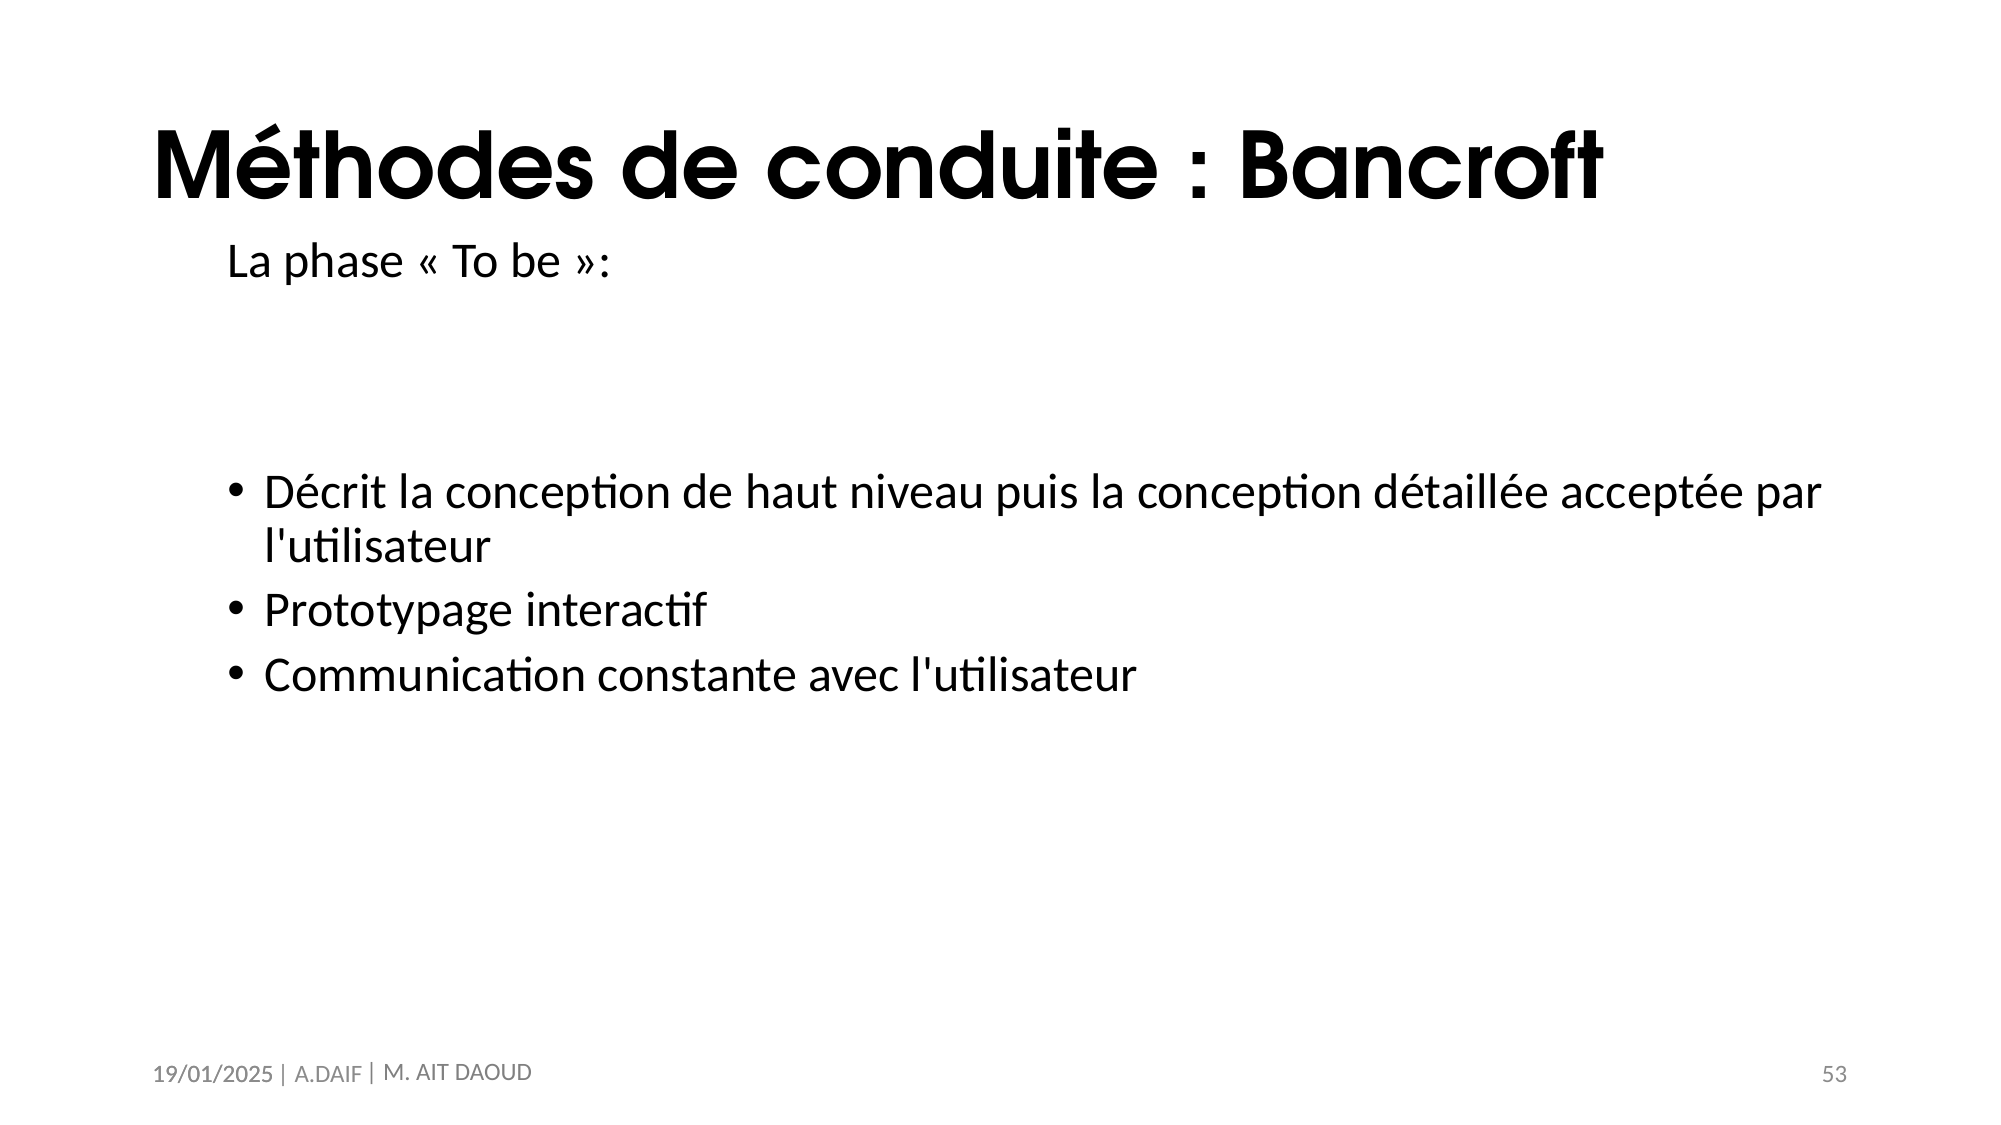

# Méthodes de conduite : Bancroft
La phase « To be »:

Décrit la conception de haut niveau puis la conception détaillée acceptée par l'utilisateur
Prototypage interactif
Communication constante avec l'utilisateur

19/01/2025
53